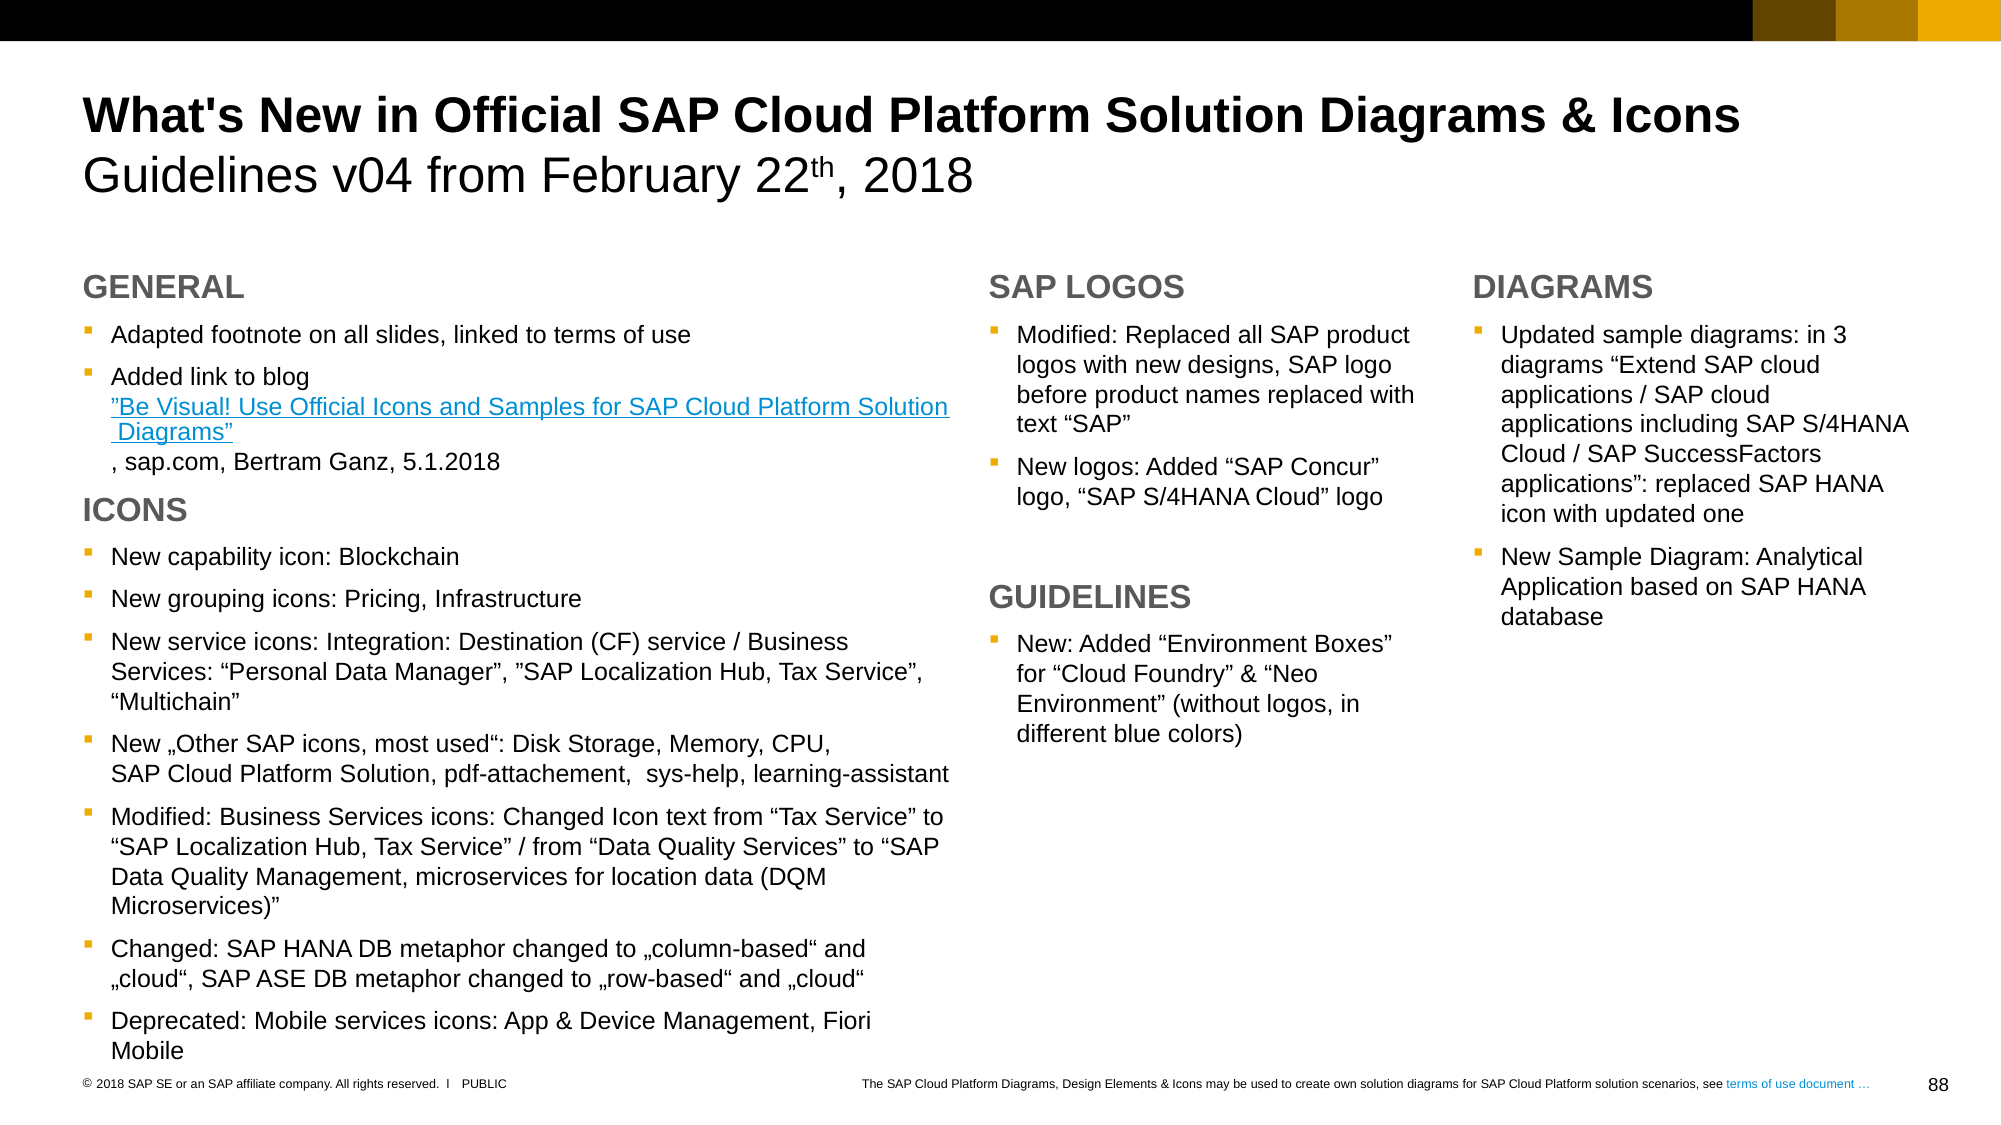

# What's New in Official SAP Cloud Platform Solution Diagrams & Icons Guidelines v04 from February 22th, 2018
GENERAL
Adapted footnote on all slides, linked to terms of use
Added link to blog ”Be Visual! Use Official Icons and Samples for SAP Cloud Platform Solution Diagrams”, sap.com, Bertram Ganz, 5.1.2018
ICONS
New capability icon: Blockchain
New grouping icons: Pricing, Infrastructure
New service icons: Integration: Destination (CF) service / Business Services: “Personal Data Manager”, ”SAP Localization Hub, Tax Service”, “Multichain”
New „Other SAP icons, most used“: Disk Storage, Memory, CPU,
SAP Cloud Platform Solution, pdf-attachement,  sys-help, learning-assistant
Modified: Business Services icons: Changed Icon text from “Tax Service” to “SAP Localization Hub, Tax Service” / from “Data Quality Services” to “SAP Data Quality Management, microservices for location data (DQM Microservices)”
Changed: SAP HANA DB metaphor changed to „column-based“ and „cloud“, SAP ASE DB metaphor changed to „row-based“ and „cloud“
Deprecated: Mobile services icons: App & Device Management, Fiori Mobile

SAP LOGOS
Modified: Replaced all SAP product logos with new designs, SAP logo before product names replaced with text “SAP”
New logos: Added “SAP Concur” logo, “SAP S/4HANA Cloud” logo

GUIDELINES
New: Added “Environment Boxes” for “Cloud Foundry” & “Neo Environment” (without logos, in different blue colors)
DIAGRAMS
Updated sample diagrams: in 3 diagrams “Extend SAP cloud applications / SAP cloud applications including SAP S/4HANA Cloud / SAP SuccessFactors applications”: replaced SAP HANA icon with updated one
New Sample Diagram: Analytical Application based on SAP HANA database